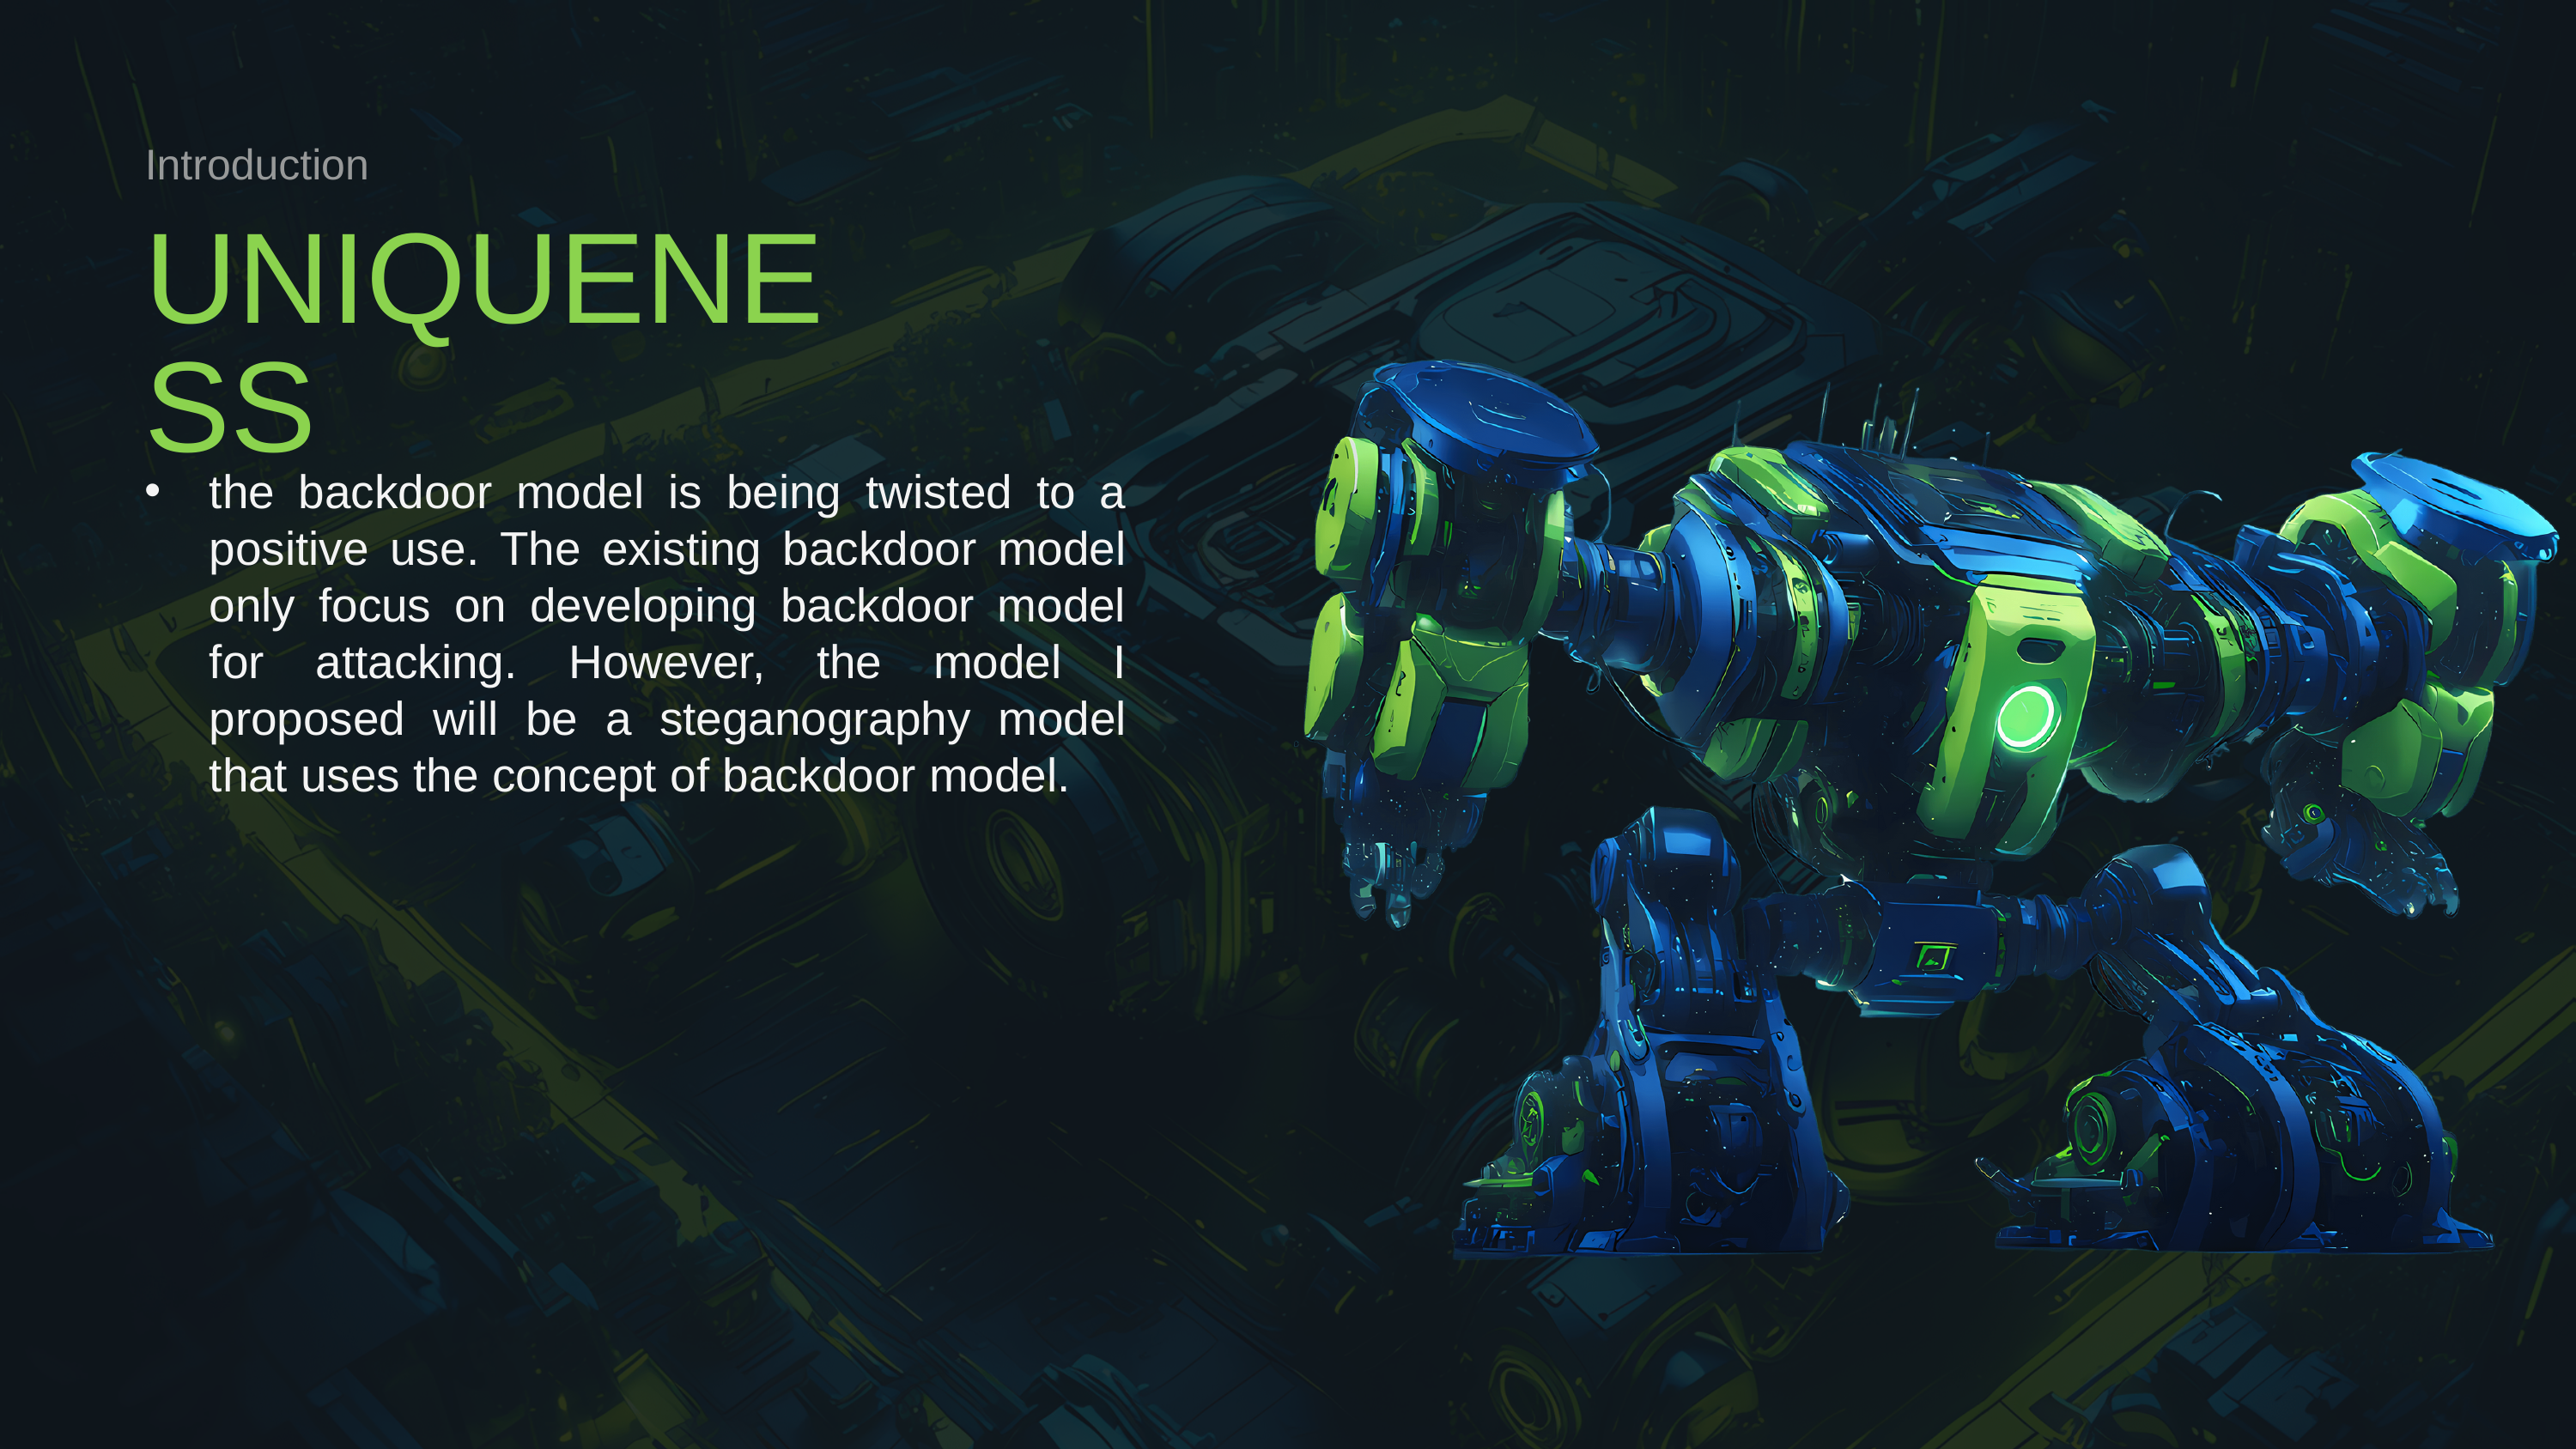

Introduction
UNIQUENESS

the backdoor model is being twisted to a positive use. The existing backdoor model only focus on developing backdoor model for attacking. However, the model I proposed will be a steganography model that uses the concept of backdoor model.